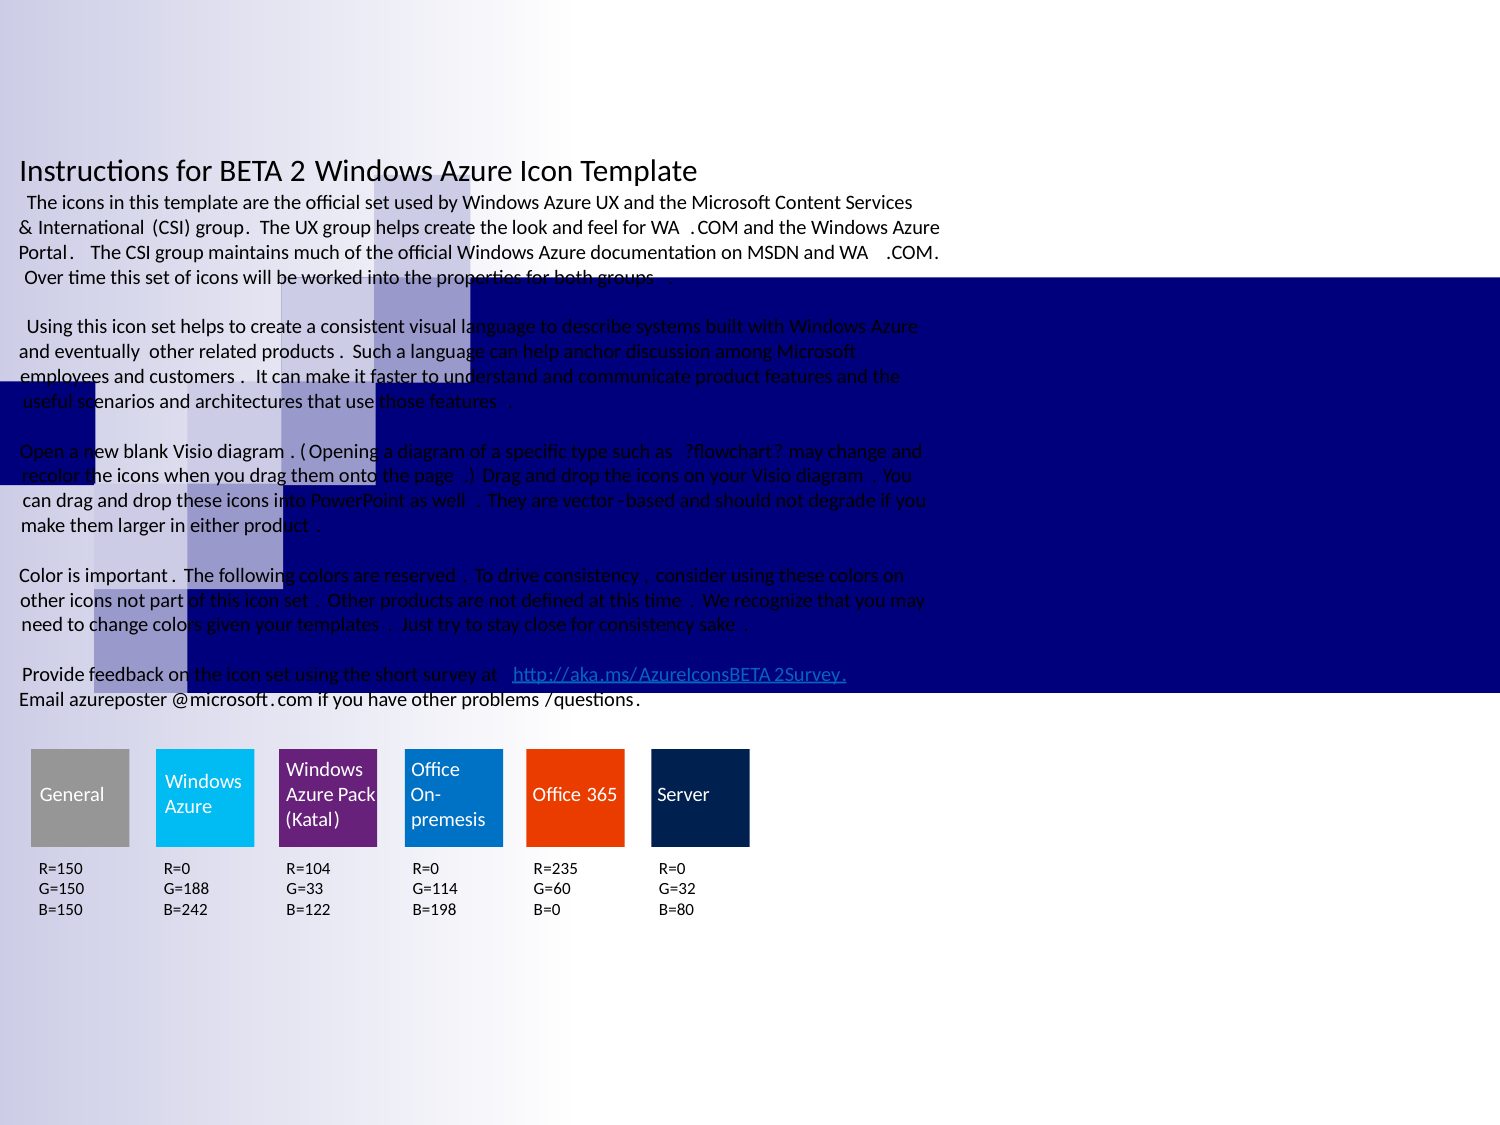

Instructions for BETA
2
Windows Azure Icon Template
The icons in this template are the official set used by Windows Azure UX and the Microsoft Content Services
&
International
(
CSI
)
group
.
The UX group helps create the look and feel for WA
.
COM and the Windows Azure
Portal
.
The CSI group maintains much of the official Windows Azure documentation on MSDN and WA
.
COM
.
Over time this set of icons will be worked into the properties for both groups
.
Using this icon set helps to create a consistent visual language to describe systems built with Windows Azure
and eventually
other related products
.
Such a language can help anchor discussion among Microsoft
employees and customers
.
It can make it faster to understand and communicate product features and the
useful scenarios and architectures that use those features
.
Open a new blank Visio diagram
. (
Opening a diagram of a specific type such as
?
flowchart
?
may change and
recolor the icons when you drag them onto the page
.)
Drag and drop the icons on your Visio diagram
.
You
can drag and drop these icons into PowerPoint as well
.
They are vector
-
based and should not degrade if you
make them larger in either product
.
Color is important
.
The following colors are reserved
.
To drive consistency
,
consider using these colors on
other icons not part of this icon set
.
Other products are not defined at this time
.
We recognize that you may
need to change colors given your templates
.
Just try to stay close for consistency sake
.
Provide feedback on the icon set using the short survey at
http
://
aka
.
ms
/
AzureIconsBETA
2
Survey
.

Email azureposter
@
microsoft
.
com if you have other problems
/
questions
.

Windows
Office
Windows
General
Azure Pack
On
-
Office
365
Server
Azure
(
Katal
)
premesis
R
=
150
R
=
0
R
=
104
R
=
0
R
=
235
R
=
0
G
=
150
G
=
188
G
=
33
G
=
114
G
=
60
G
=
32
B
=
150
B
=
242
B
=
122
B
=
198
B
=
0
B
=
80